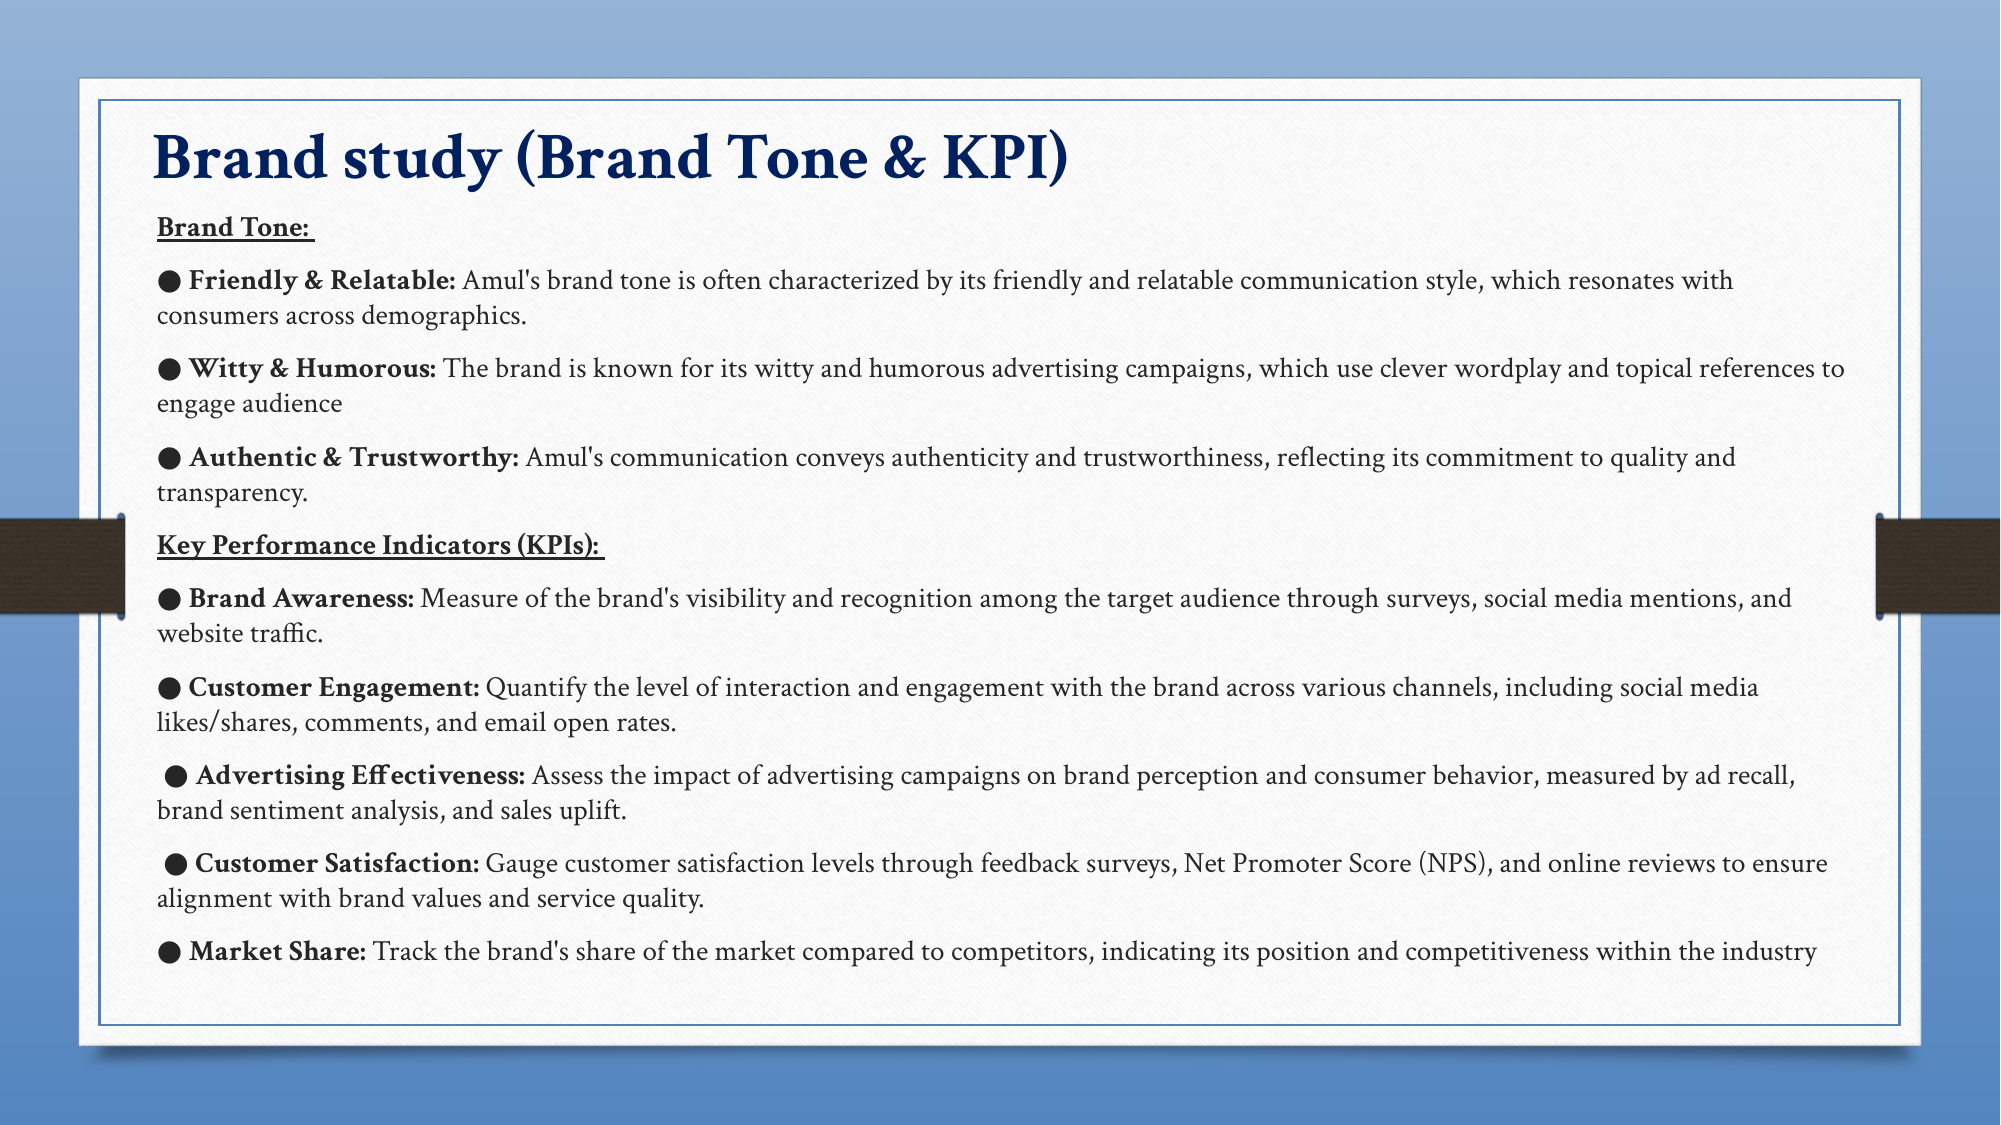

# Brand study (Brand Tone & KPI)
Brand Tone:
● Friendly & Relatable: Amul's brand tone is often characterized by its friendly and relatable communication style, which resonates with consumers across demographics.
● Witty & Humorous: The brand is known for its witty and humorous advertising campaigns, which use clever wordplay and topical references to engage audience
● Authentic & Trustworthy: Amul's communication conveys authenticity and trustworthiness, reflecting its commitment to quality and transparency.
Key Performance Indicators (KPIs):
● Brand Awareness: Measure of the brand's visibility and recognition among the target audience through surveys, social media mentions, and website traffic.
● Customer Engagement: Quantify the level of interaction and engagement with the brand across various channels, including social media likes/shares, comments, and email open rates.
 ● Advertising Effectiveness: Assess the impact of advertising campaigns on brand perception and consumer behavior, measured by ad recall, brand sentiment analysis, and sales uplift.
 ● Customer Satisfaction: Gauge customer satisfaction levels through feedback surveys, Net Promoter Score (NPS), and online reviews to ensure alignment with brand values and service quality.
● Market Share: Track the brand's share of the market compared to competitors, indicating its position and competitiveness within the industry